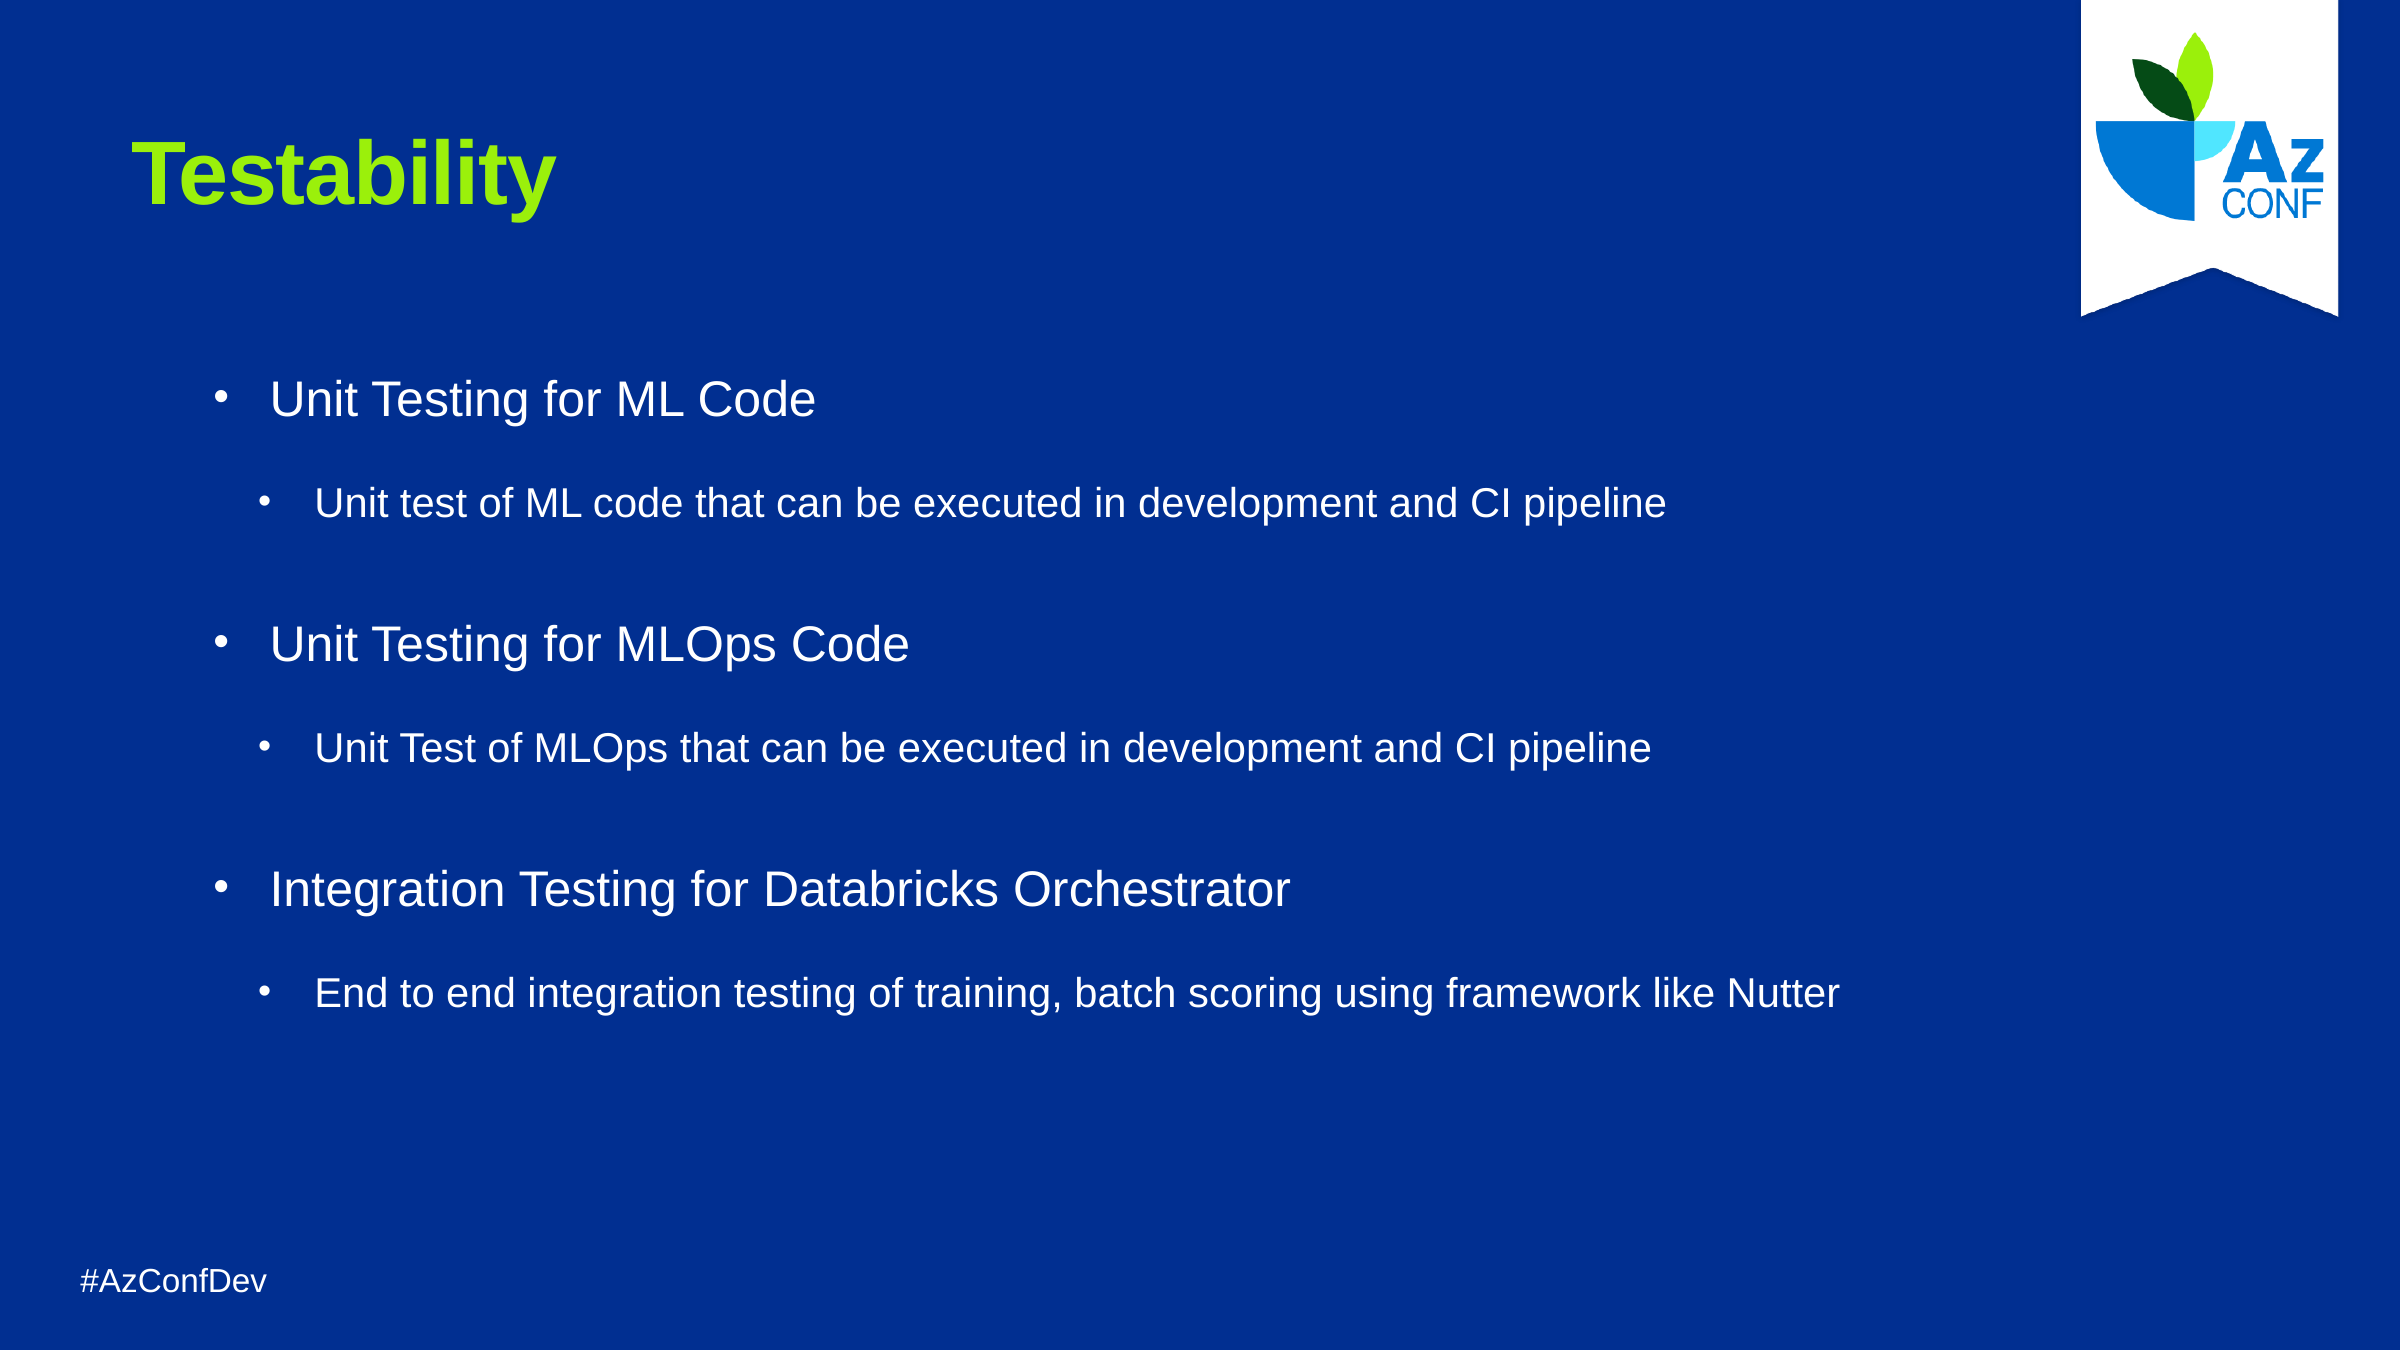

# Testability
Unit Testing for ML Code
Unit test of ML code that can be executed in development and CI pipeline
Unit Testing for MLOps Code
Unit Test of MLOps that can be executed in development and CI pipeline
Integration Testing for Databricks Orchestrator
End to end integration testing of training, batch scoring using framework like Nutter